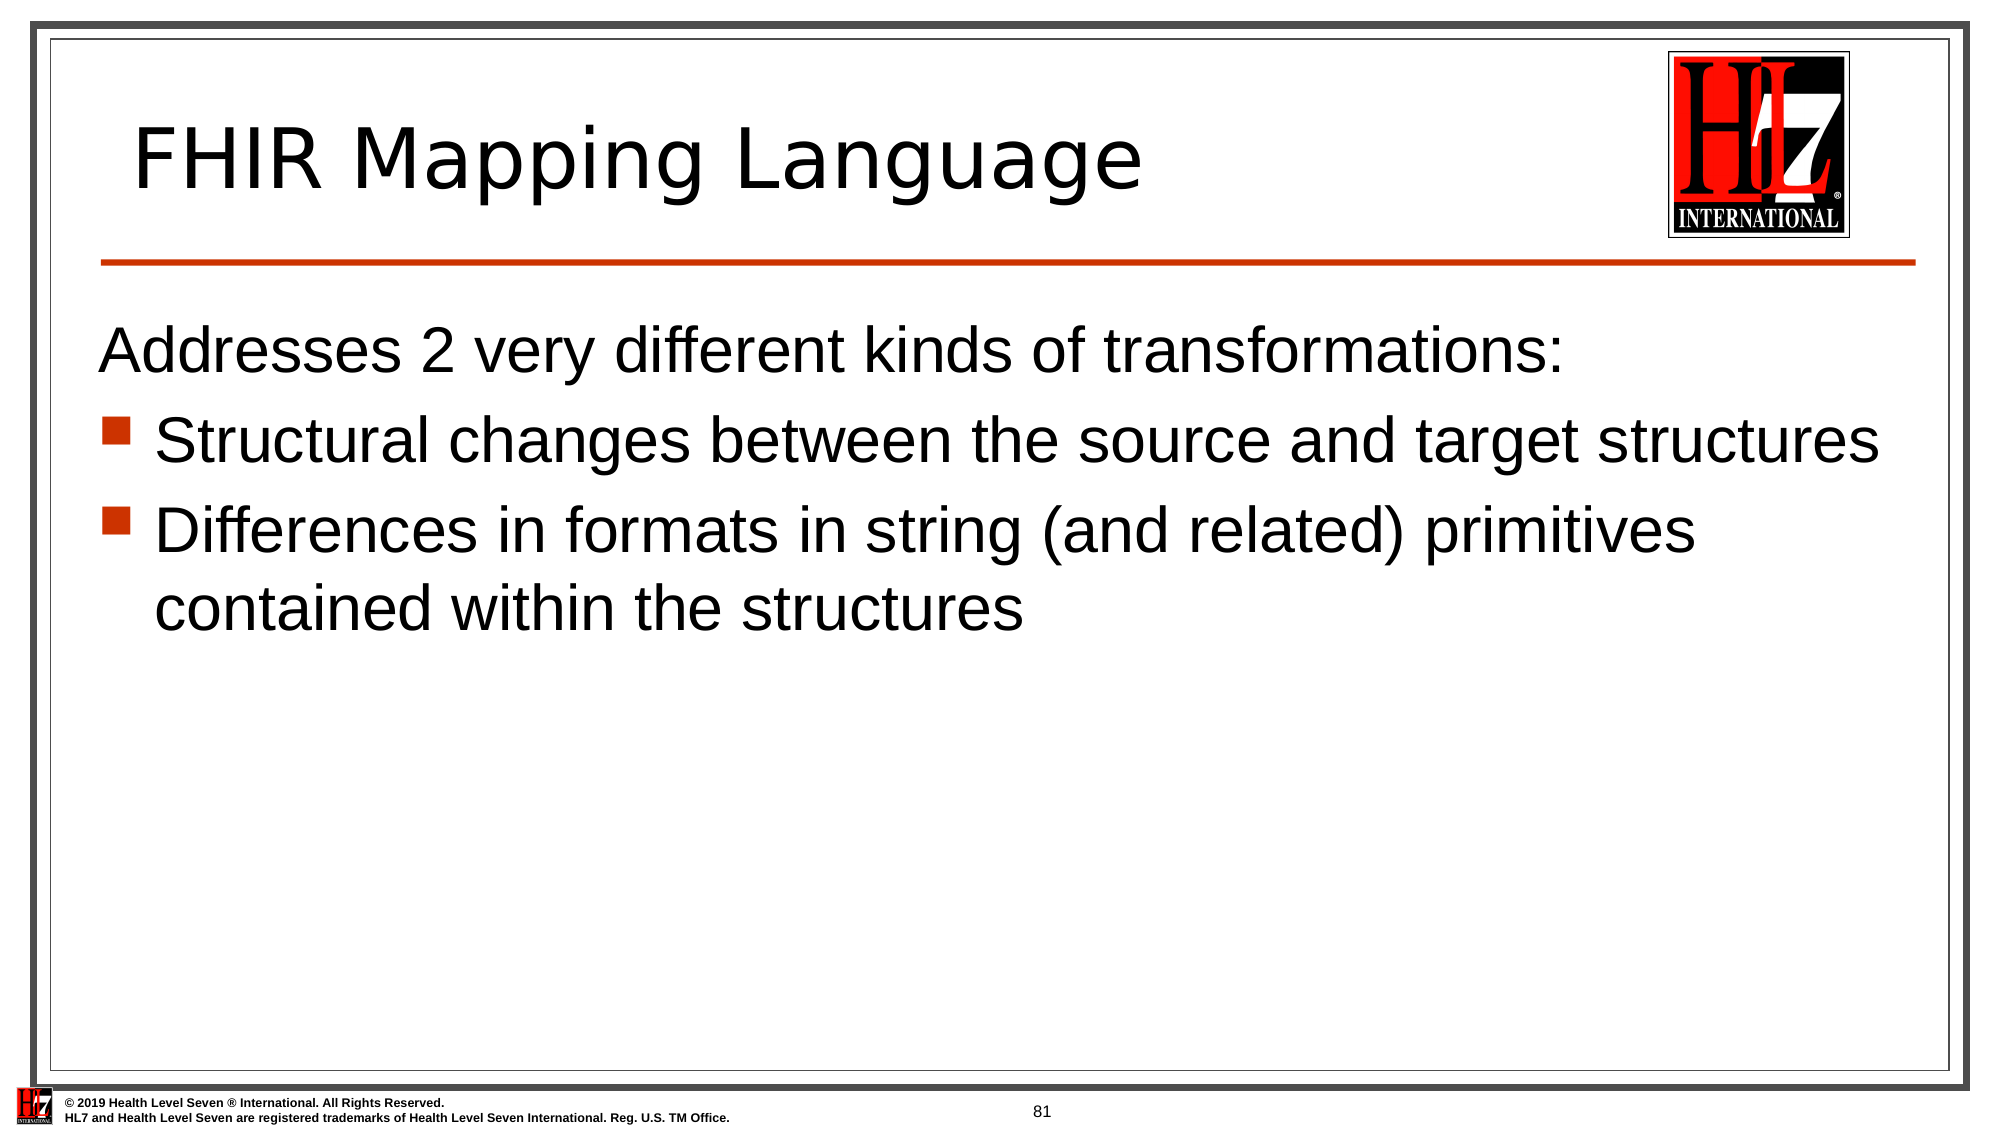

81
# FHIR Mapping Language
Addresses 2 very different kinds of transformations:
Structural changes between the source and target structures
Differences in formats in string (and related) primitives contained within the structures